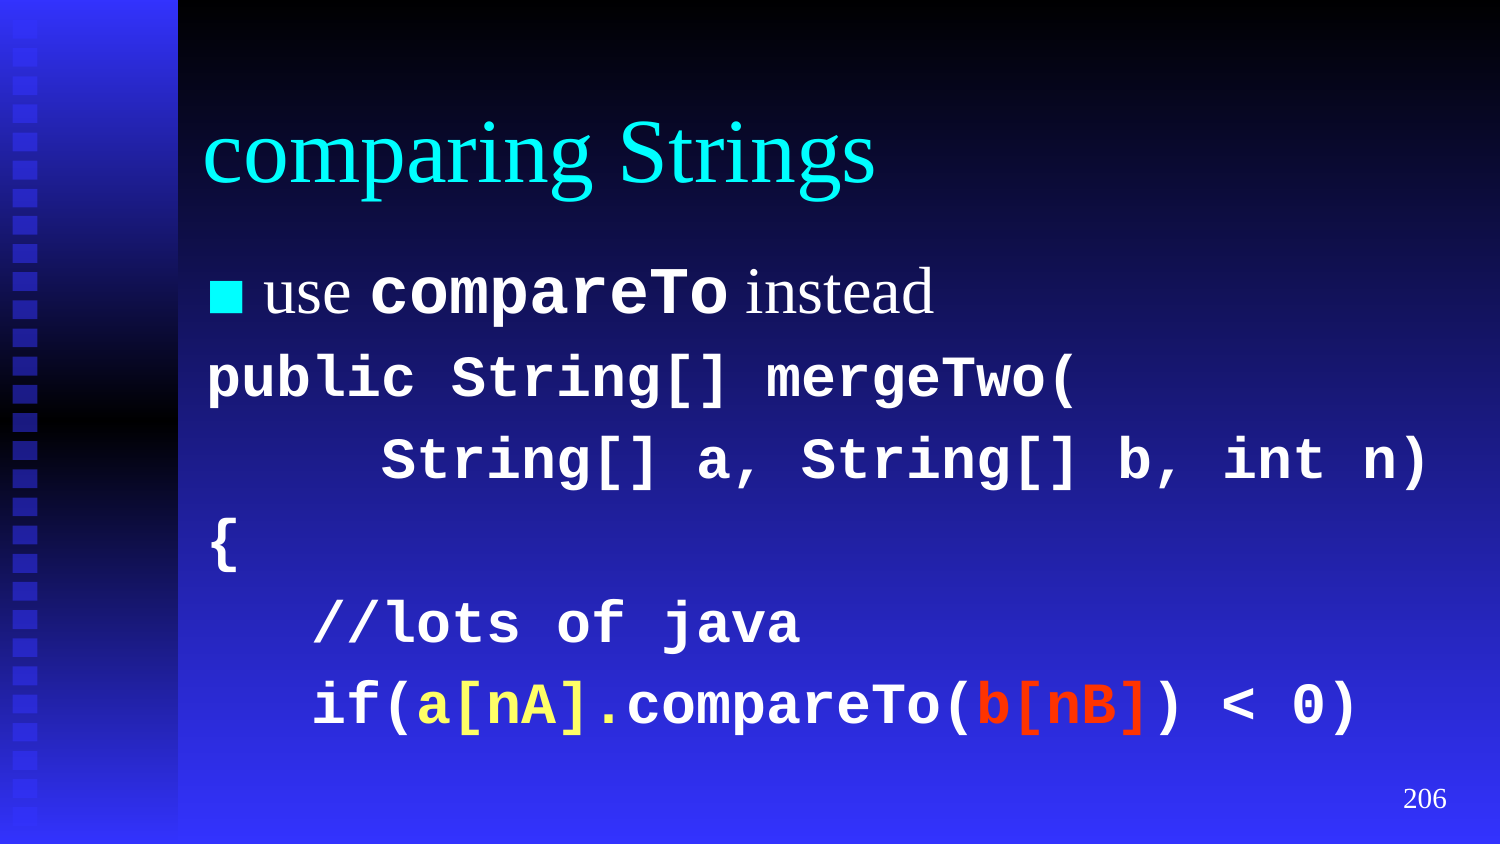

# comparing Strings
use compareTo instead
public String[] mergeTwo(
     String[] a, String[] b, int n)
{
   //lots of java
   if(a[nA].compareTo(b[nB]) < 0)
206